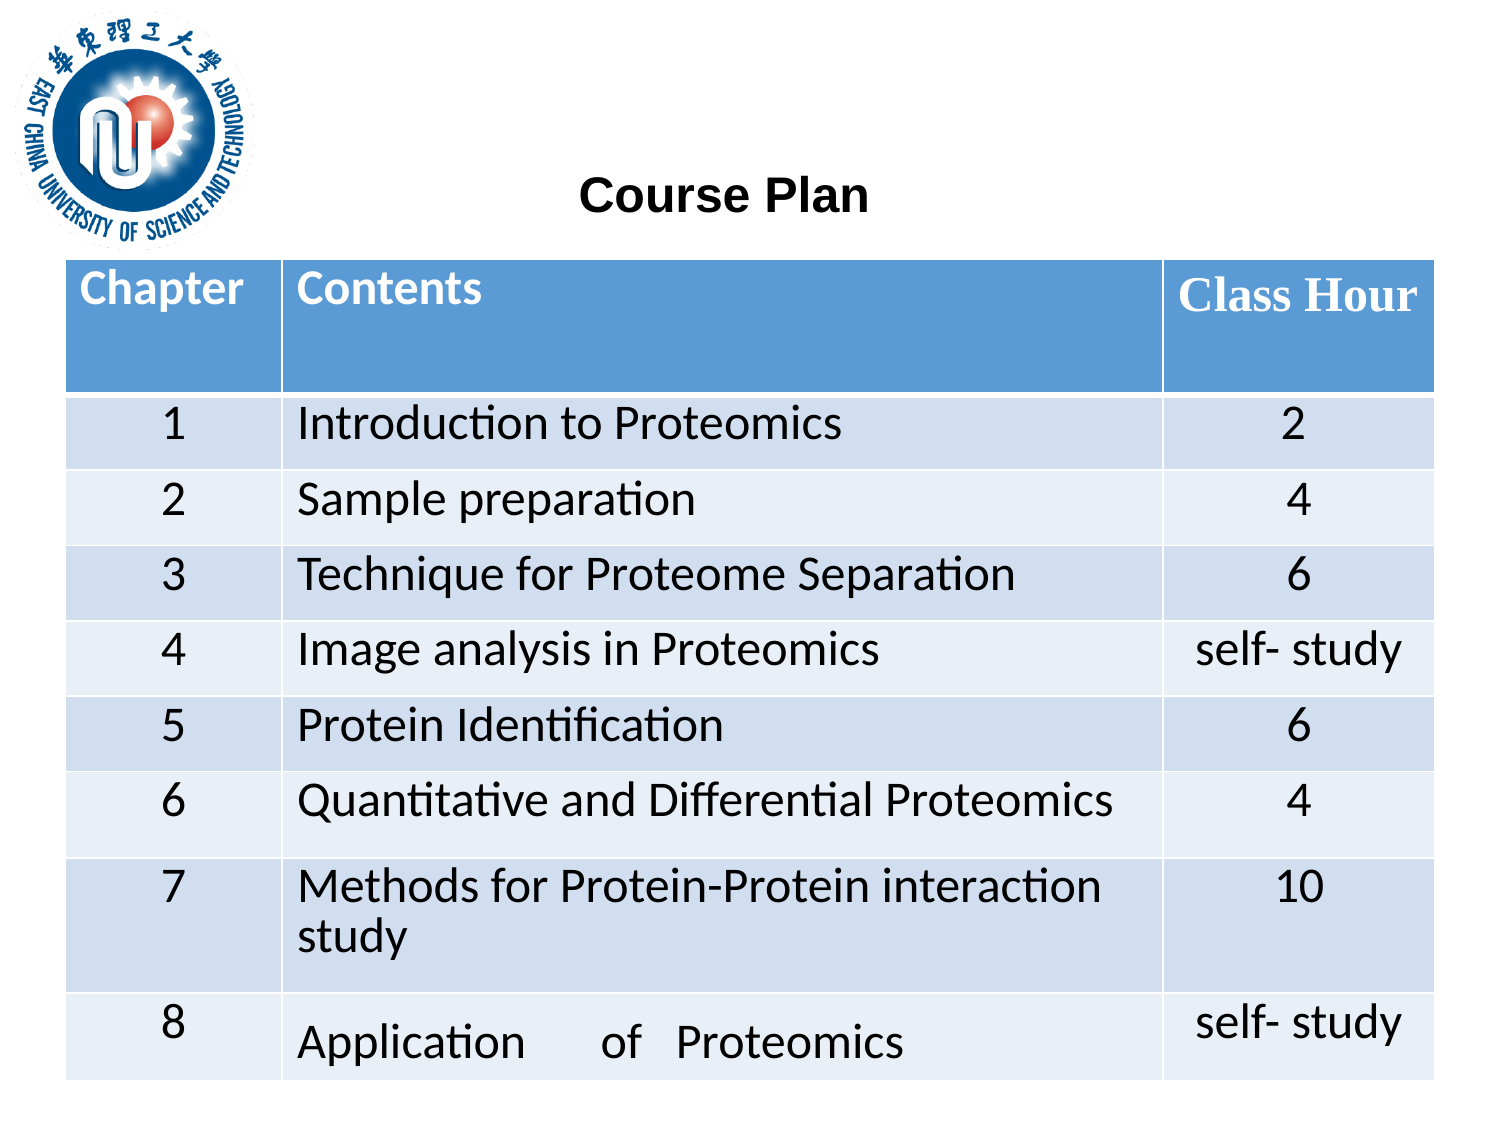

Course Plan
| Chapter | Contents | Class Hour |
| --- | --- | --- |
| 1 | Introduction to Proteomics | 2 |
| 2 | Sample preparation | 4 |
| 3 | Technique for Proteome Separation | 6 |
| 4 | Image analysis in Proteomics | self- study |
| 5 | Protein Identification | 6 |
| 6 | Quantitative and Differential Proteomics | 4 |
| 7 | Methods for Protein-Protein interaction study | 10 |
| 8 | Application　of Proteomics | self- study |